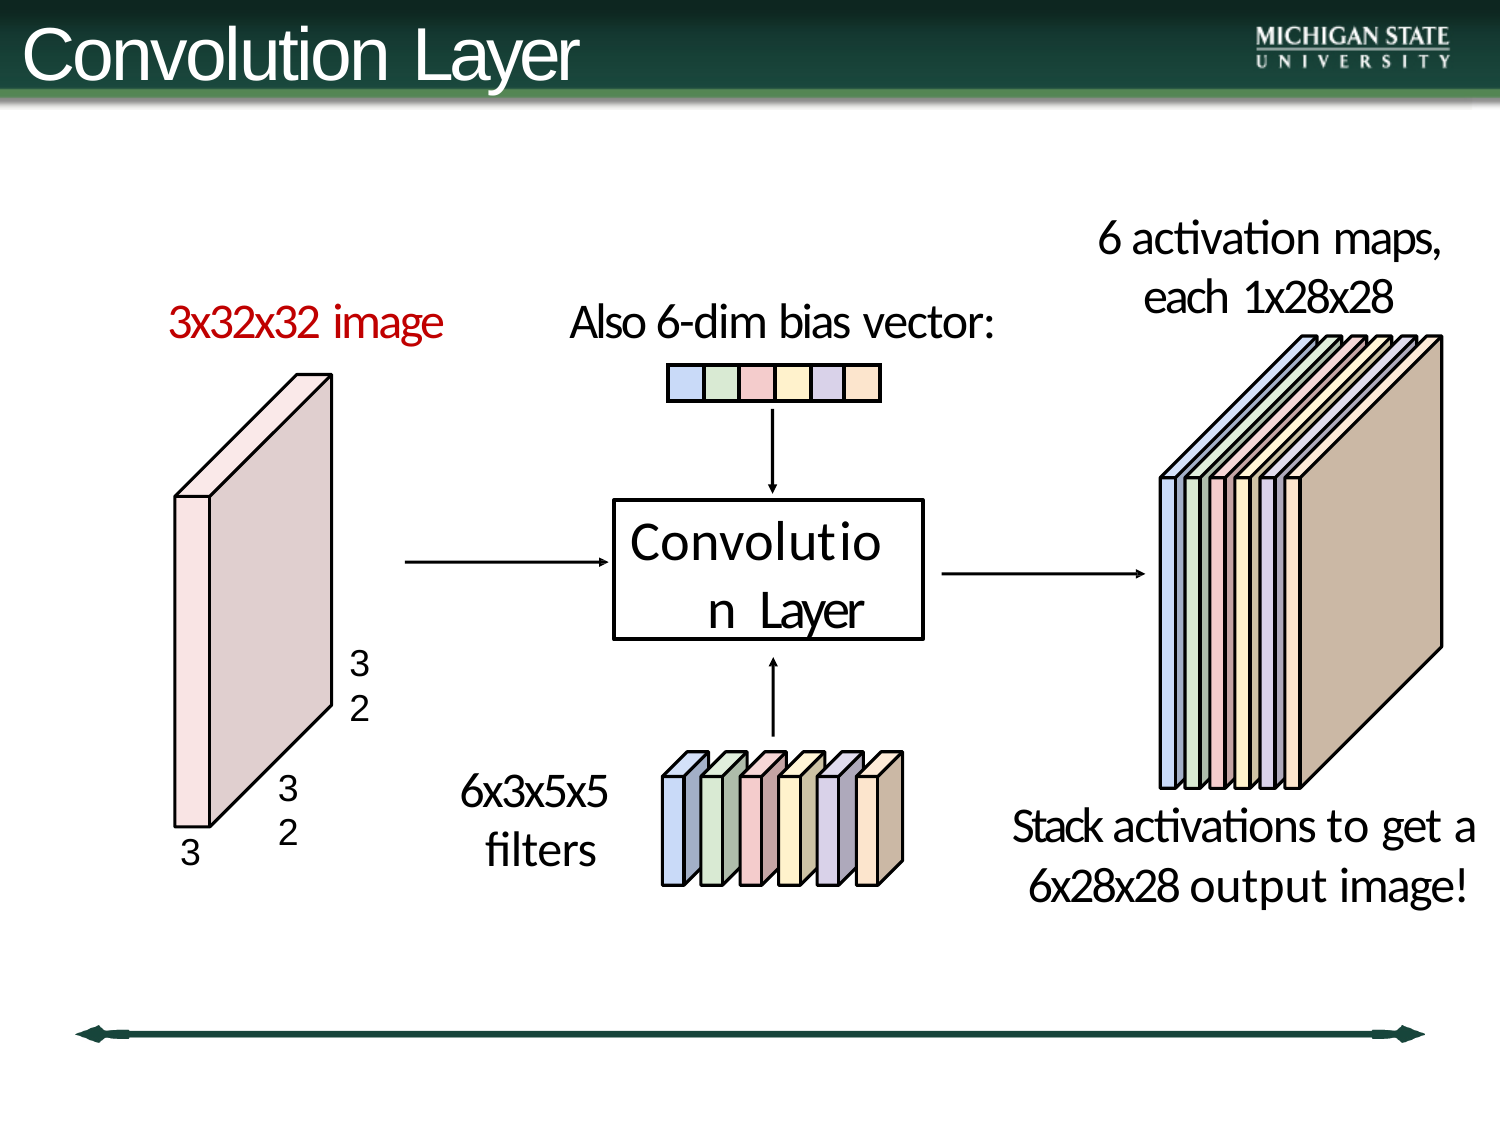

# Convolution Layer
6 activation maps,  each 1x28x28
3x32x32 image	Also 6-dim bias vector:

|  |  |  |  |  |  |
| --- | --- | --- | --- | --- | --- |

Convolution  Layer

32

6x3x5x5  filters
32

Stack activations to get a  6x28x28 output image!
3